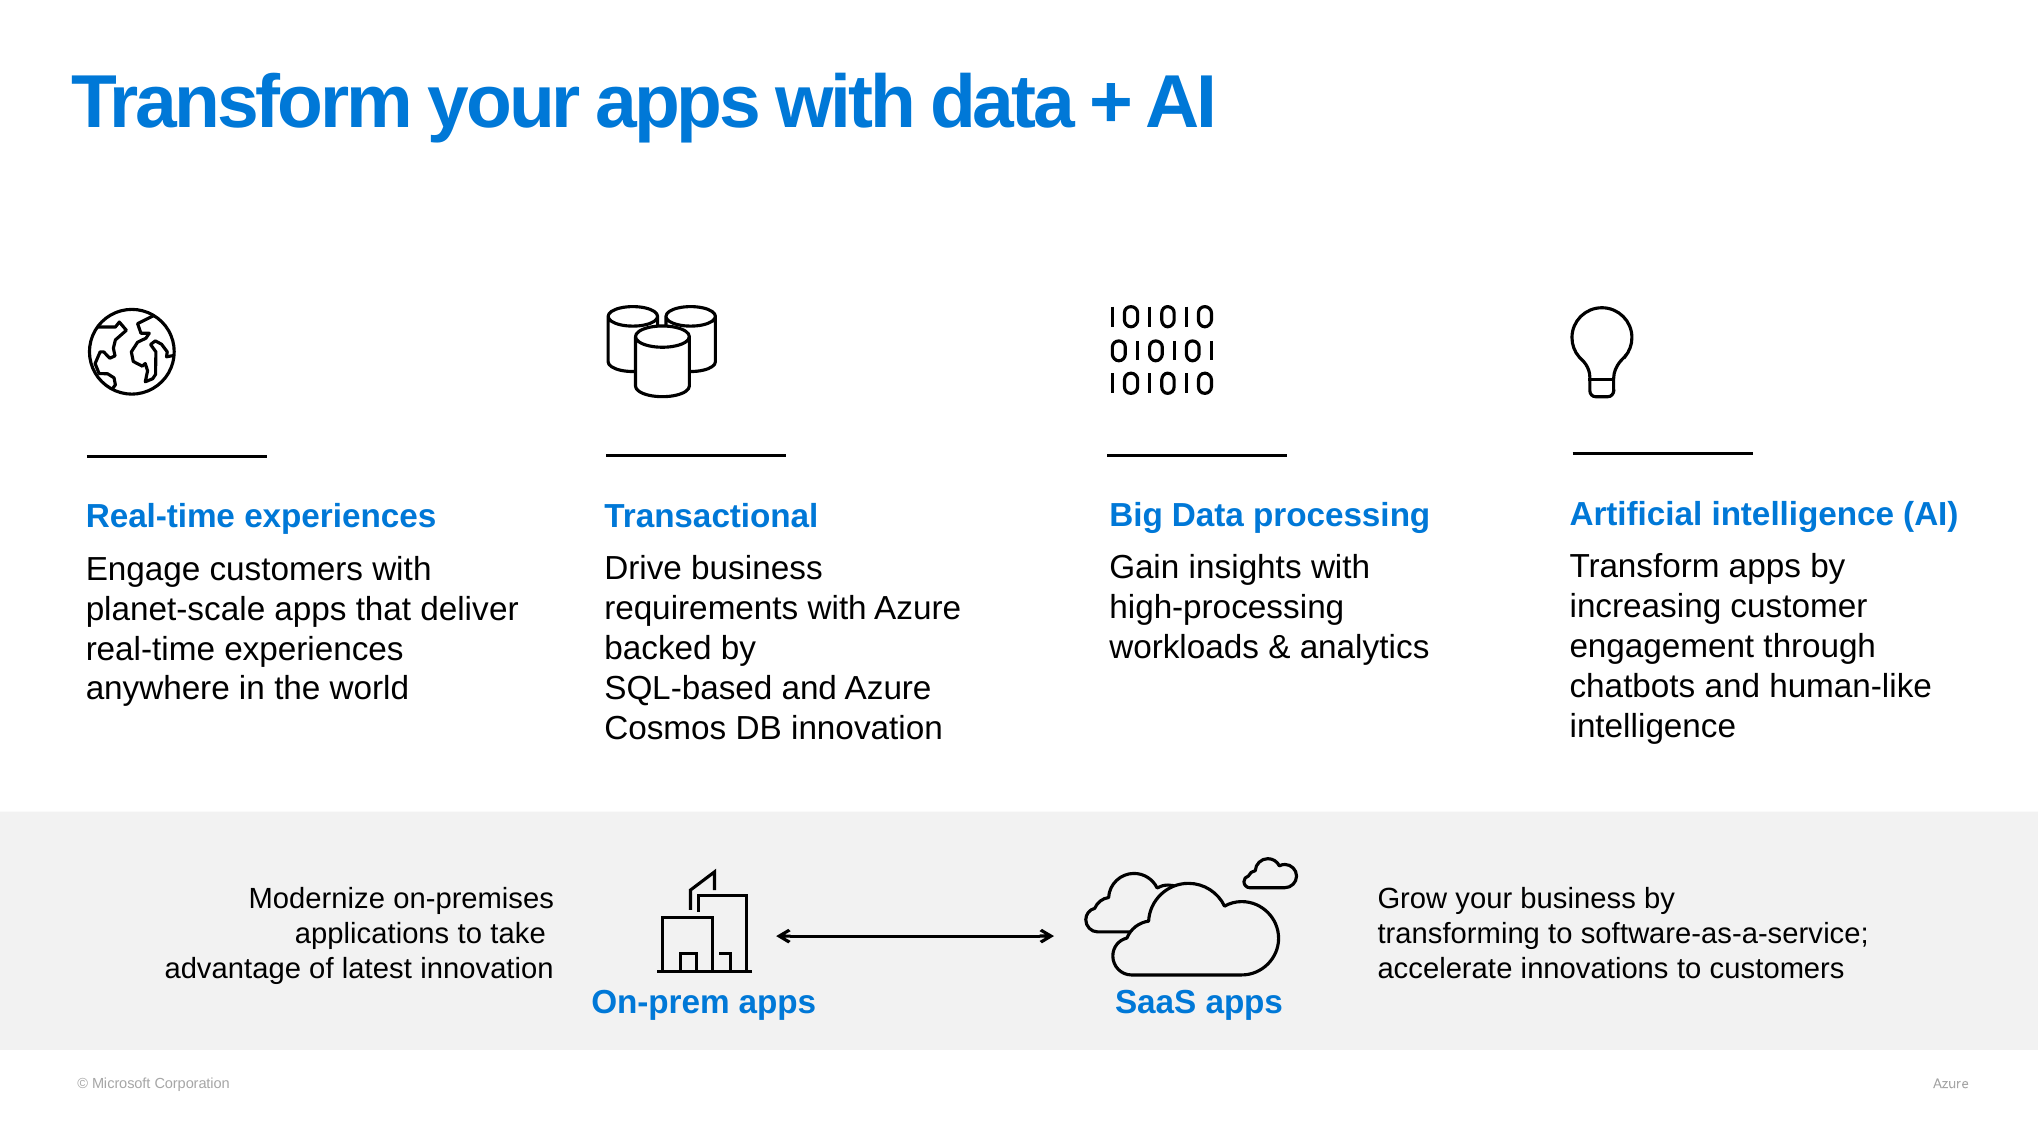

# Transform your apps with data + AI

Transactional
Drive business requirements with Azure backed by
SQL-based and Azure Cosmos DB innovation

Big Data processing
Gain insights with
high-processing workloads & analytics

Artificial intelligence (AI)
Transform apps by increasing customer engagement through chatbots and human-like intelligence

Real-time experiences
Engage customers with planet-scale apps that deliver real-time experiences anywhere in the world

On-prem apps
SaaS apps
Modernize on-premises applications to take
advantage of latest innovation

Grow your business by
transforming to software-as-a-service; accelerate innovations to customers